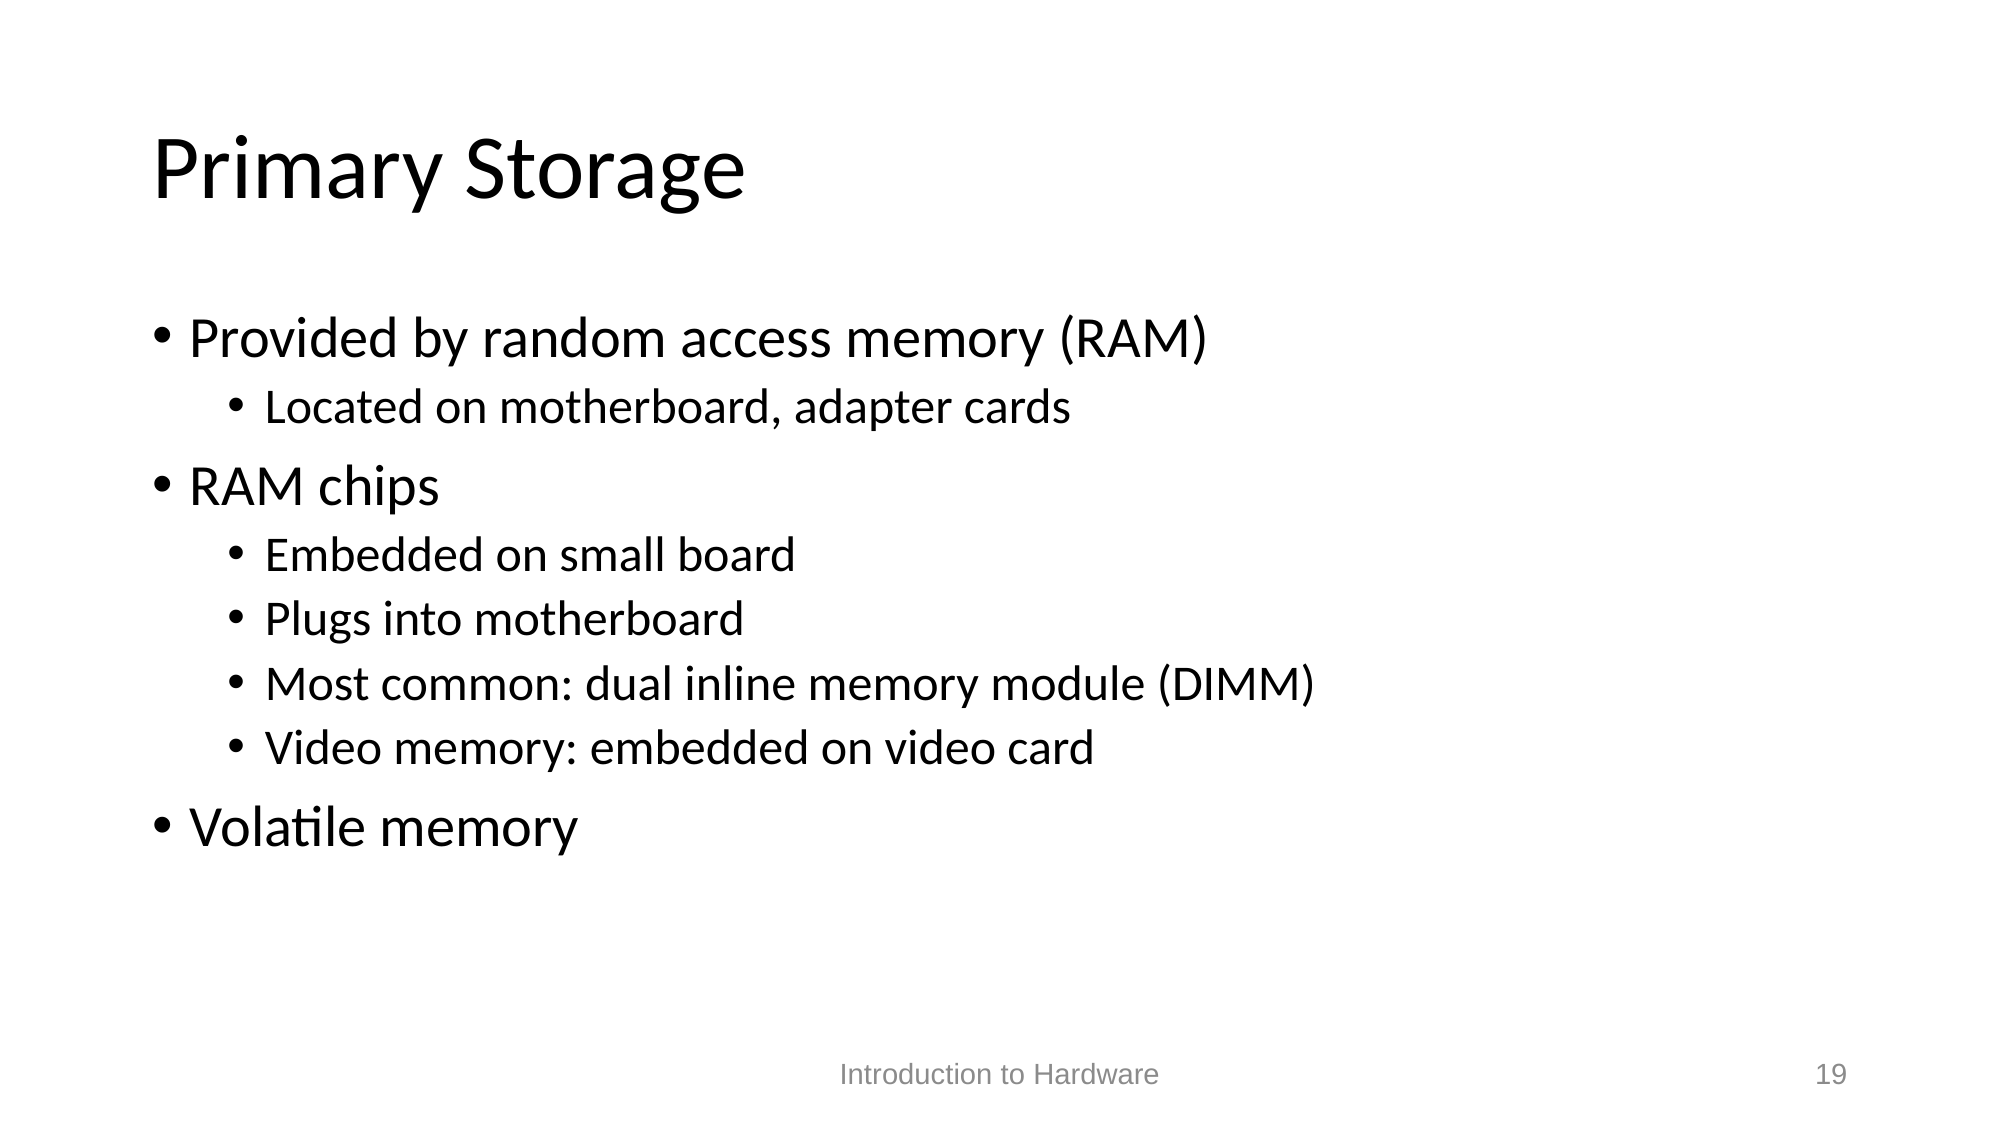

# Primary Storage
Provided by random access memory (RAM)
Located on motherboard, adapter cards
RAM chips
Embedded on small board
Plugs into motherboard
Most common: dual inline memory module (DIMM)
Video memory: embedded on video card
Volatile memory
Introduction to Hardware
19